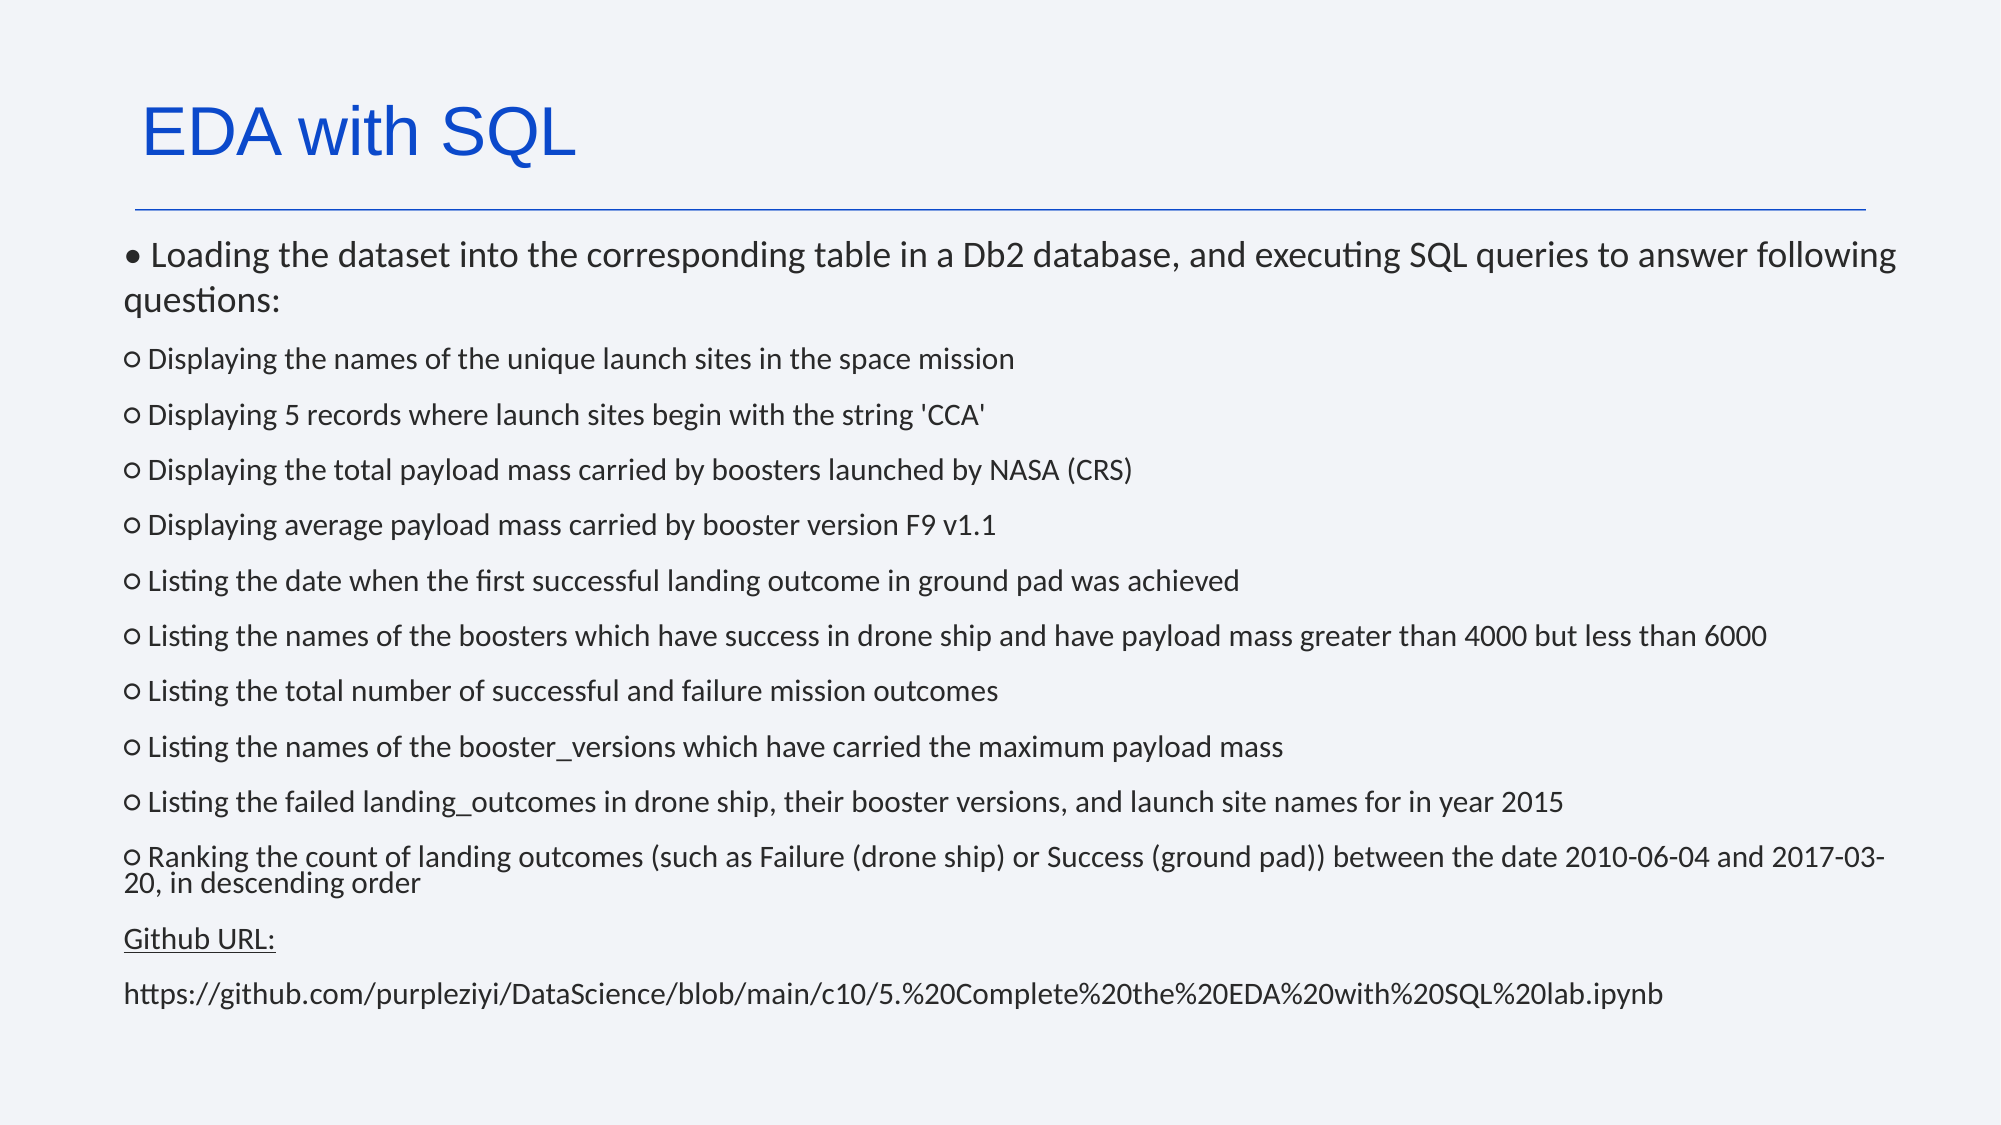

EDA with SQL
• Loading the dataset into the corresponding table in a Db2 database, and executing SQL queries to answer following questions:
○ Displaying the names of the unique launch sites in the space mission
○ Displaying 5 records where launch sites begin with the string 'CCA'
○ Displaying the total payload mass carried by boosters launched by NASA (CRS)
○ Displaying average payload mass carried by booster version F9 v1.1
○ Listing the date when the first successful landing outcome in ground pad was achieved
○ Listing the names of the boosters which have success in drone ship and have payload mass greater than 4000 but less than 6000
○ Listing the total number of successful and failure mission outcomes
○ Listing the names of the booster_versions which have carried the maximum payload mass
○ Listing the failed landing_outcomes in drone ship, their booster versions, and launch site names for in year 2015
○ Ranking the count of landing outcomes (such as Failure (drone ship) or Success (ground pad)) between the date 2010-06-04 and 2017-03-20, in descending order
Github URL:
https://github.com/purpleziyi/DataScience/blob/main/c10/5.%20Complete%20the%20EDA%20with%20SQL%20lab.ipynb

12